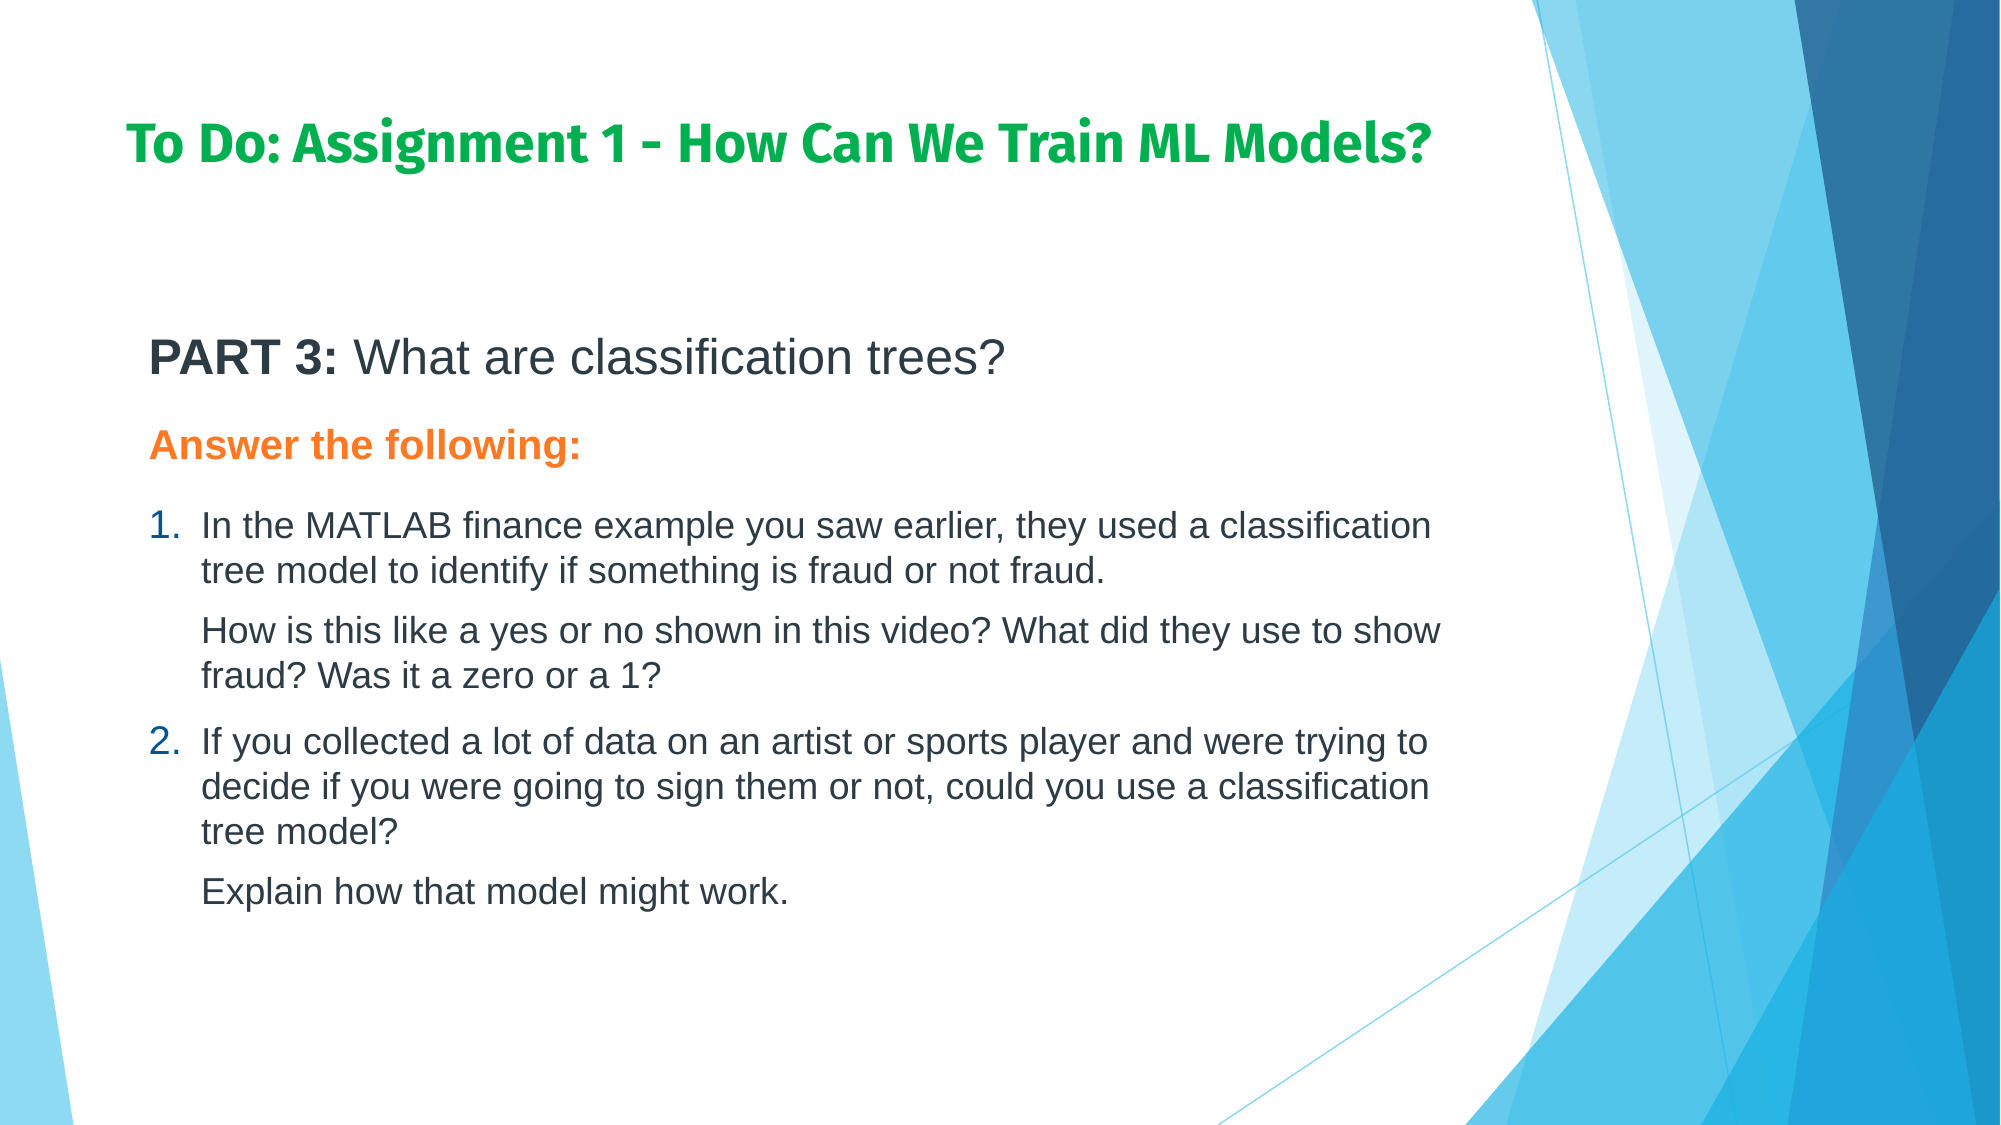

# To Do: Assignment 1 - How Can We Train ML Models?
PART 3: What are classification trees?
Answer the following:
In the MATLAB finance example you saw earlier, they used a classification tree model to identify if something is fraud or not fraud.
How is this like a yes or no shown in this video? What did they use to show fraud? Was it a zero or a 1?
If you collected a lot of data on an artist or sports player and were trying to decide if you were going to sign them or not, could you use a classification tree model?
Explain how that model might work.